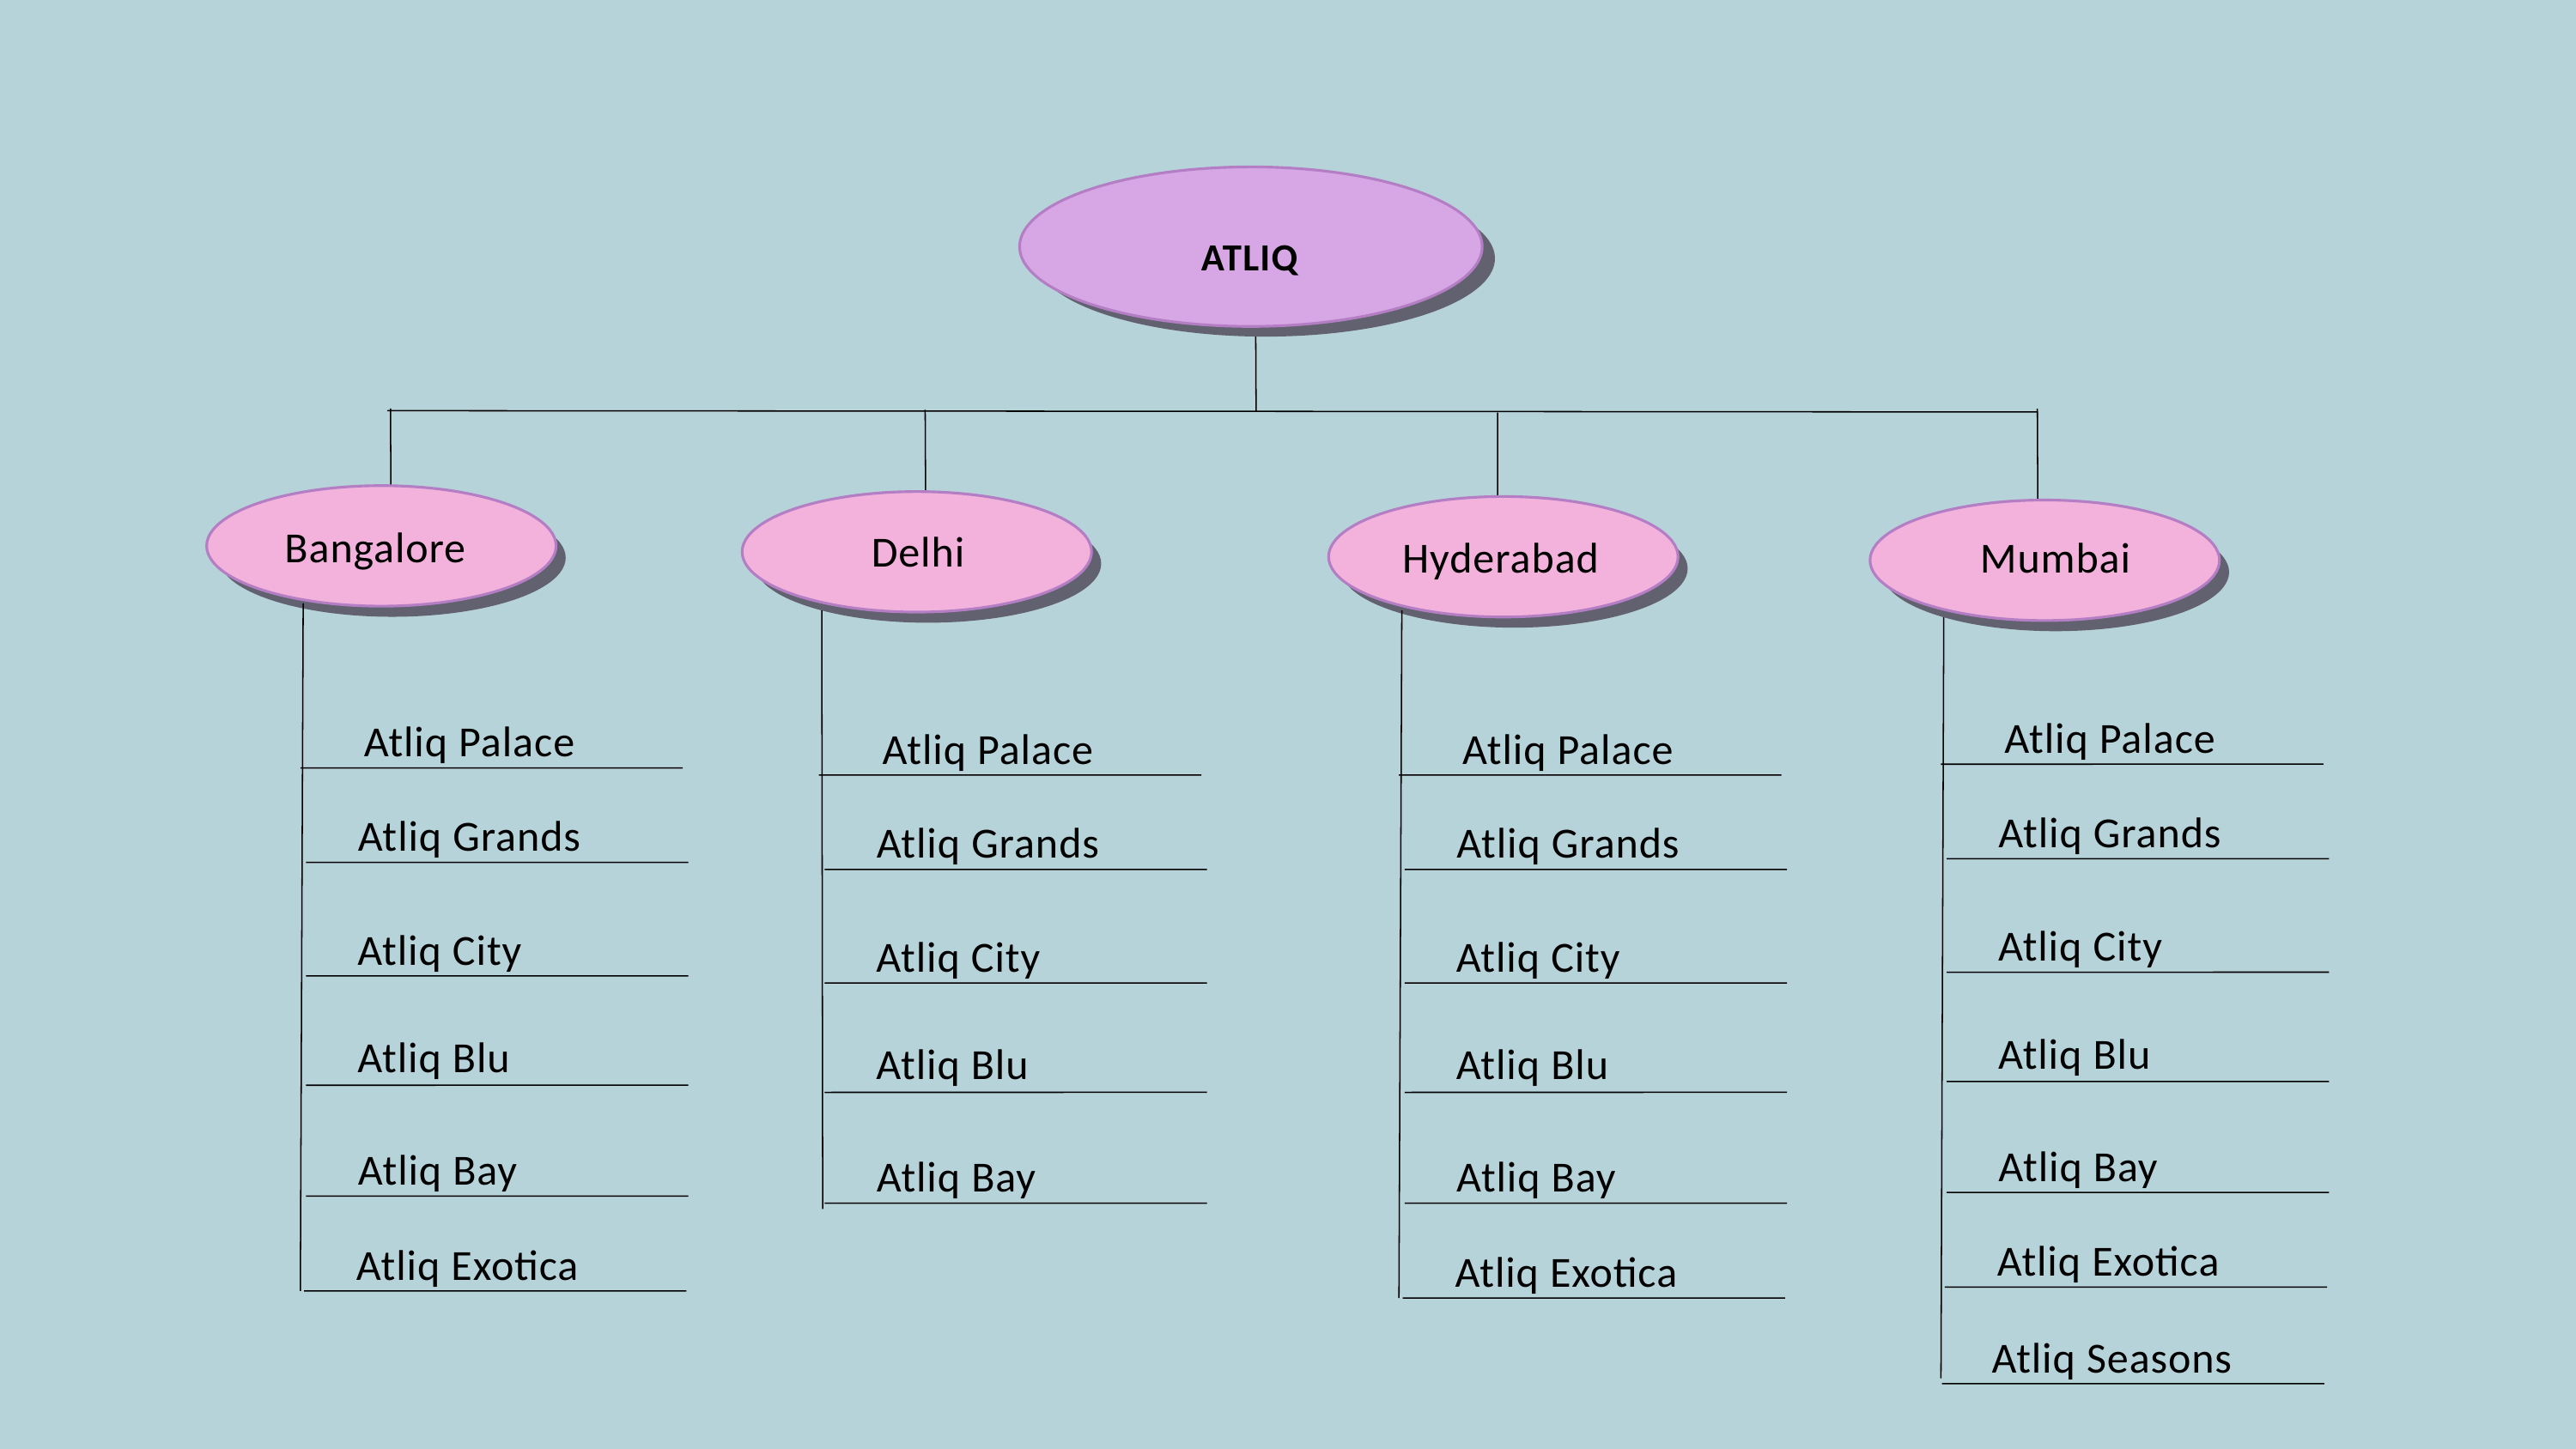

ATLIQ

Bangalore
Delhi
Hyderabad
Mumbai

Atliq Palace

Atliq Grands

Atliq City

Atliq Blu

Atliq Bay

Atliq Exotica

Atliq Palace

Atliq Grands

Atliq City

Atliq Blu

Atliq Bay

Atliq Palace

Atliq Grands

Atliq City

Atliq Blu

Atliq Bay

Atliq Exotica

Atliq Palace

Atliq Grands

Atliq City

Atliq Blu

Atliq Bay

Atliq Exotica

Atliq Seasons